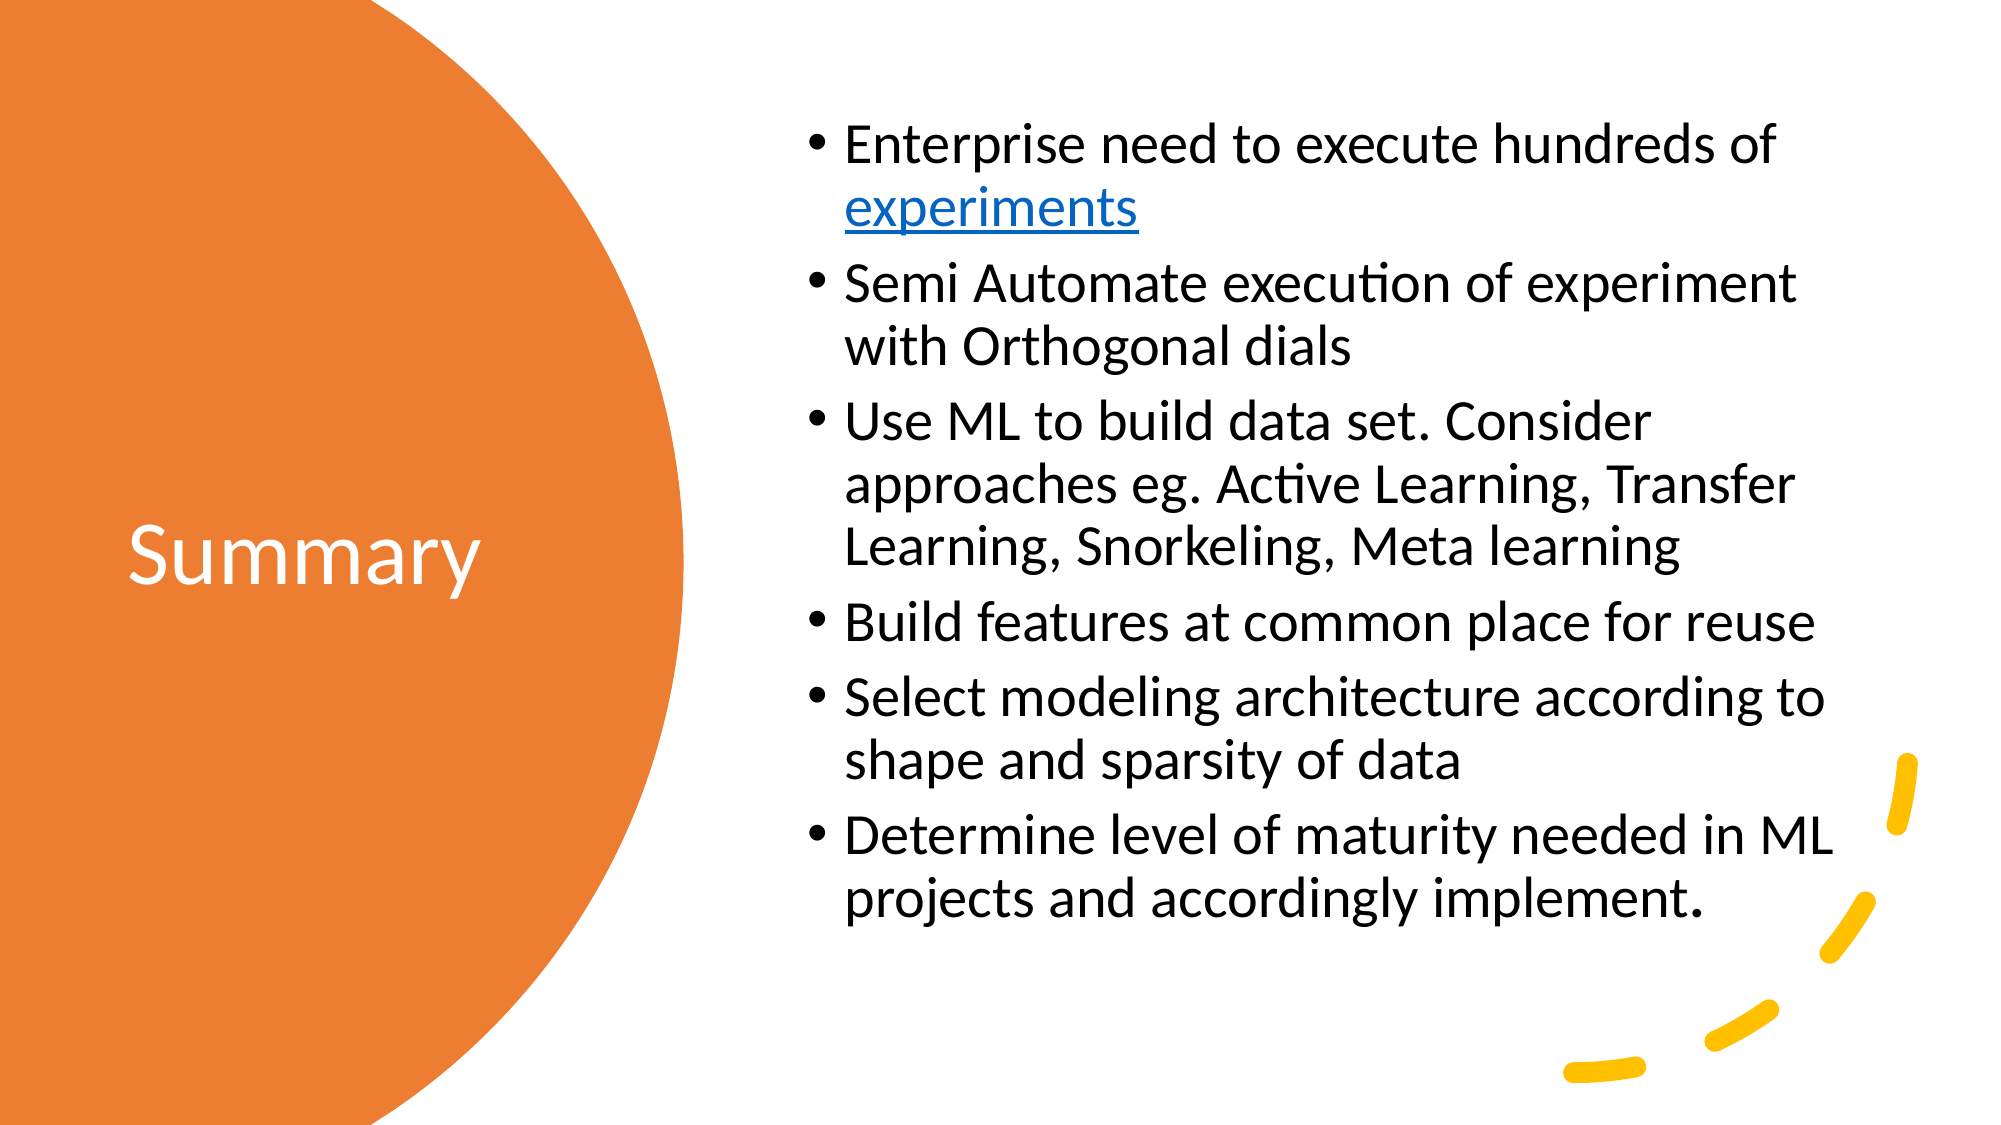

Enterprise need to execute hundreds of experiments
Semi Automate execution of experiment with Orthogonal dials
Use ML to build data set. Consider approaches eg. Active Learning, Transfer Learning, Snorkeling, Meta learning
Build features at common place for reuse
Select modeling architecture according to shape and sparsity of data
Determine level of maturity needed in ML projects and accordingly implement.

Summary